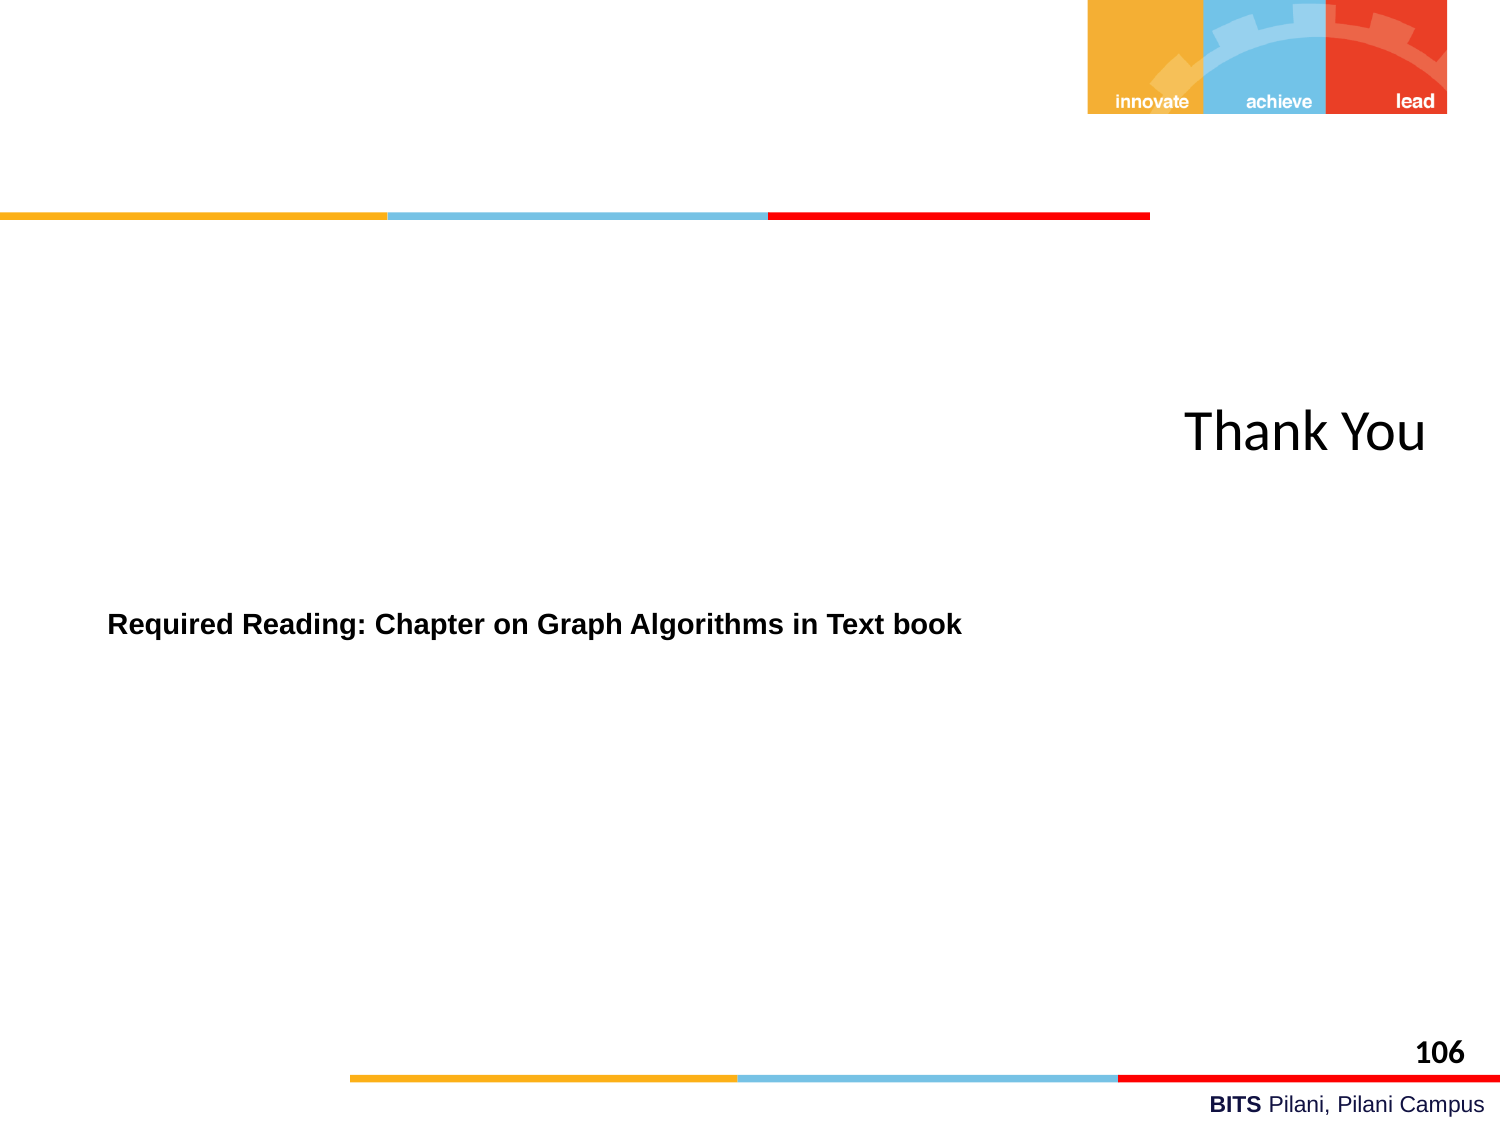

Thank You

Required Reading: Chapter on Graph Algorithms in Text book

106